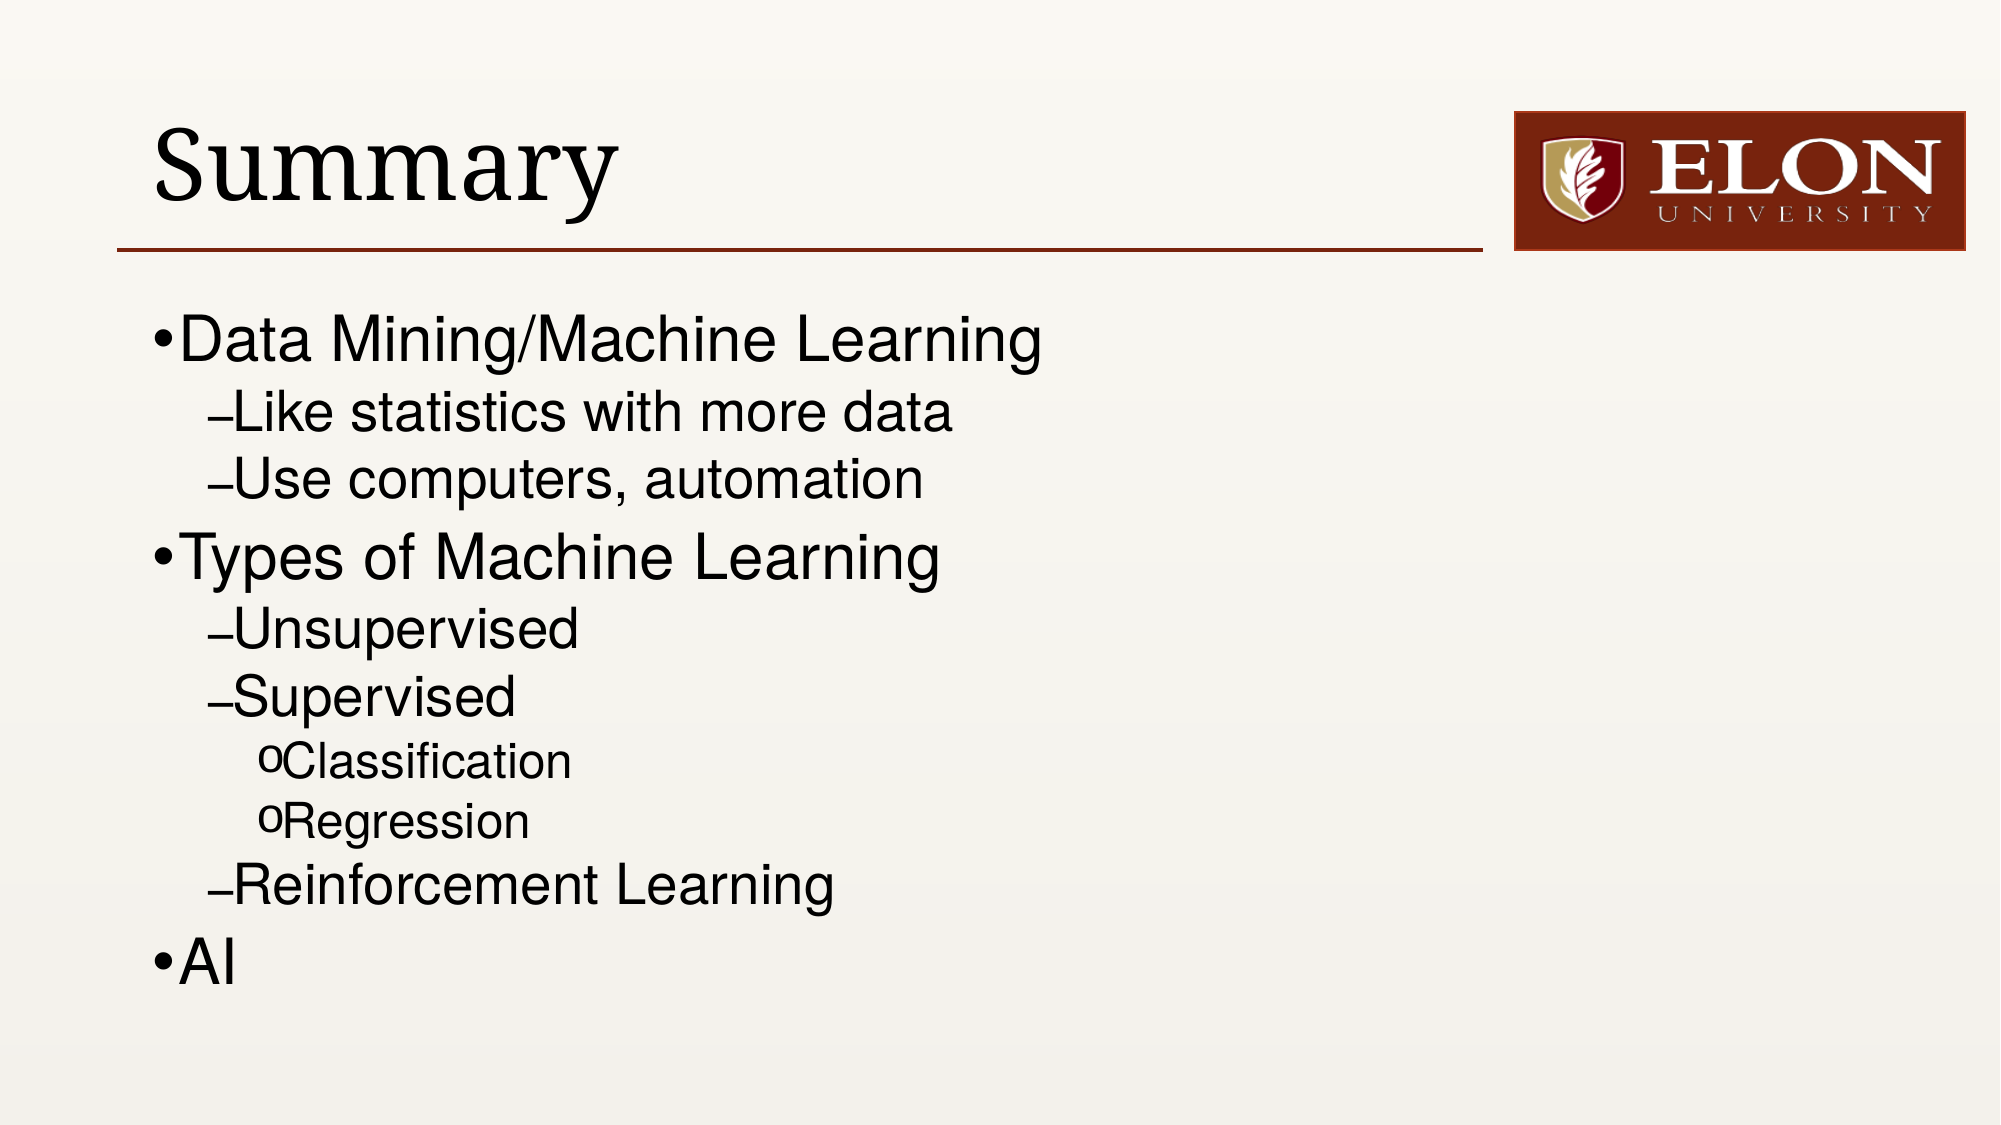

# Summary
Data Mining/Machine Learning
Like statistics with more data
Use computers, automation
Types of Machine Learning
Unsupervised
Supervised
Classification
Regression
Reinforcement Learning
AI